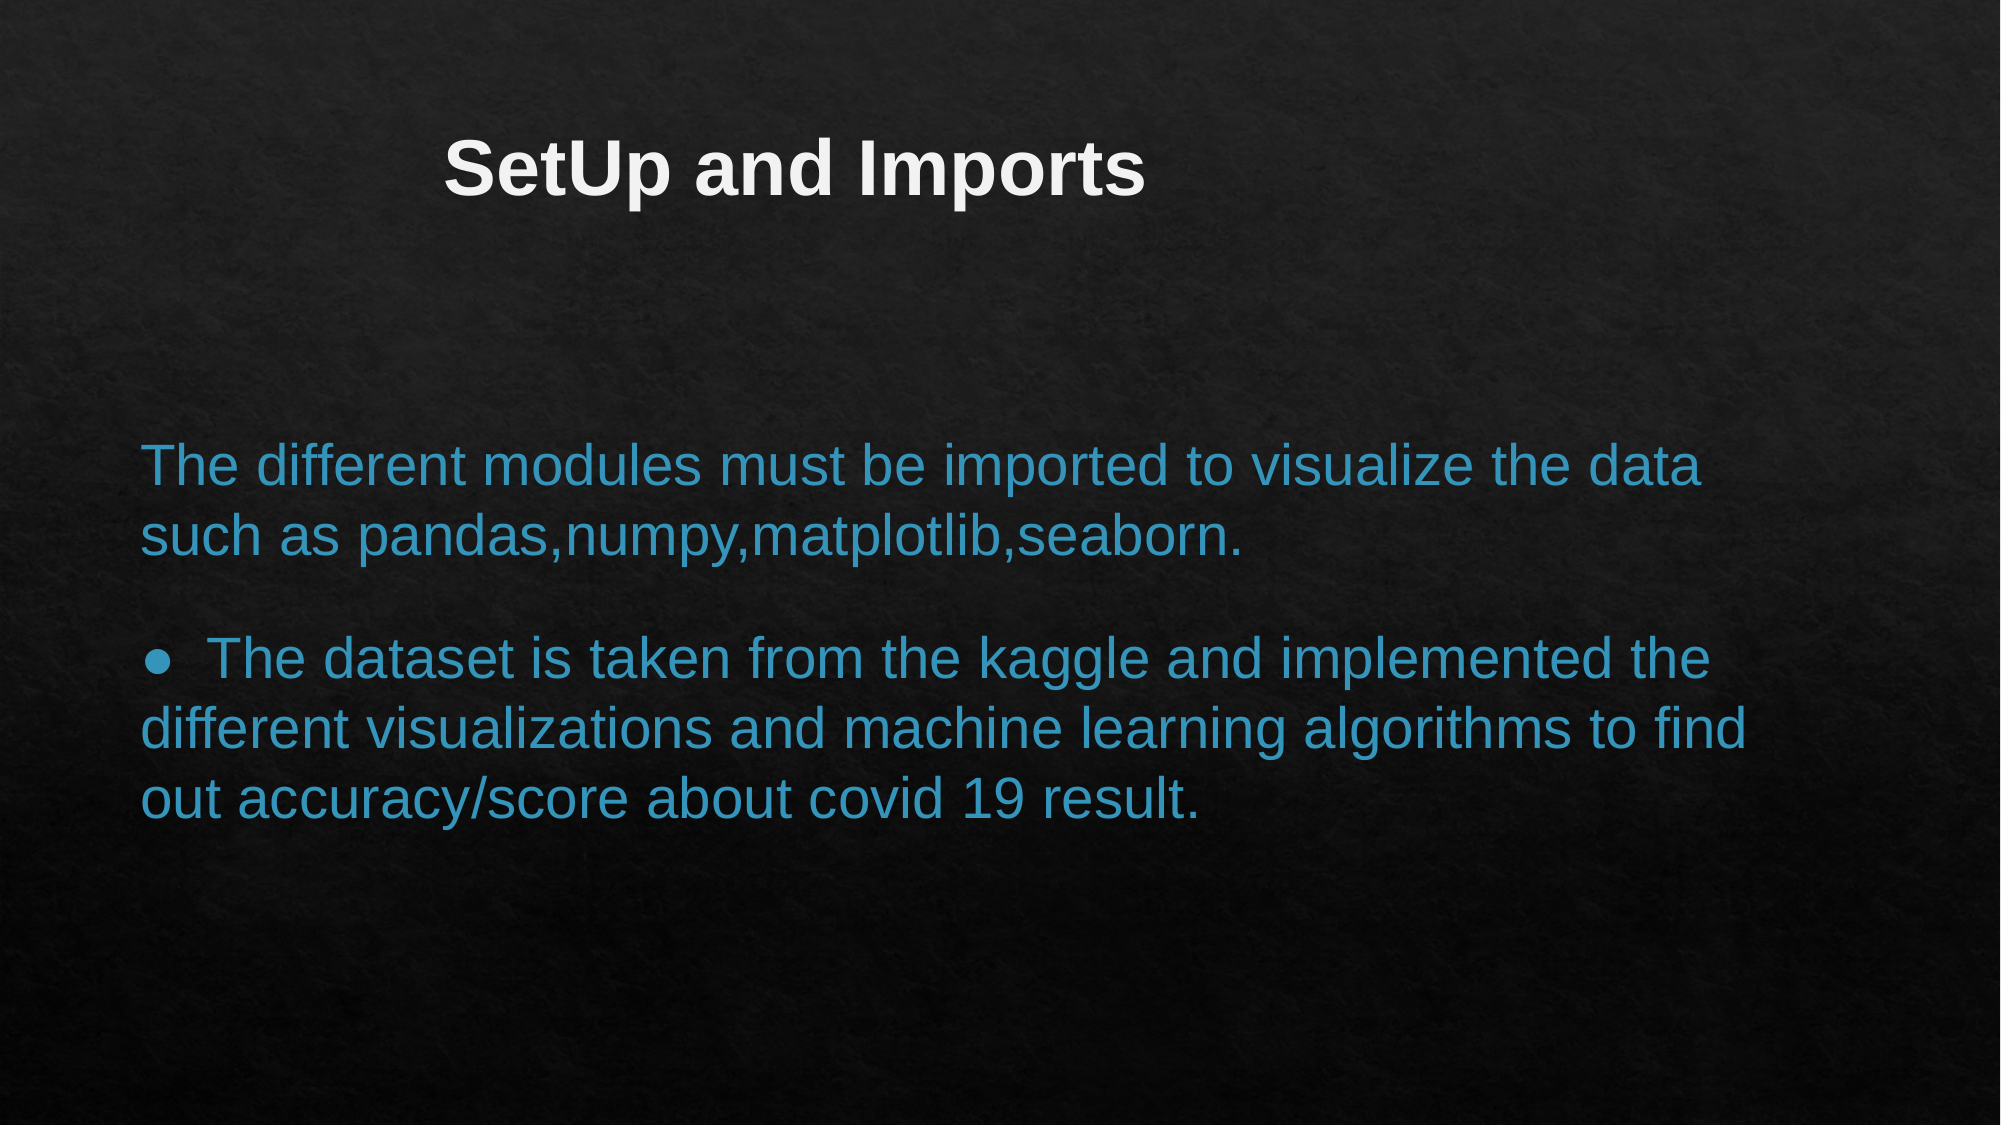

SetUp and Imports
The different modules must be imported to visualize the data such as pandas,numpy,matplotlib,seaborn.
●  The dataset is taken from the kaggle and implemented the different visualizations and machine learning algorithms to find out accuracy/score about covid 19 result.